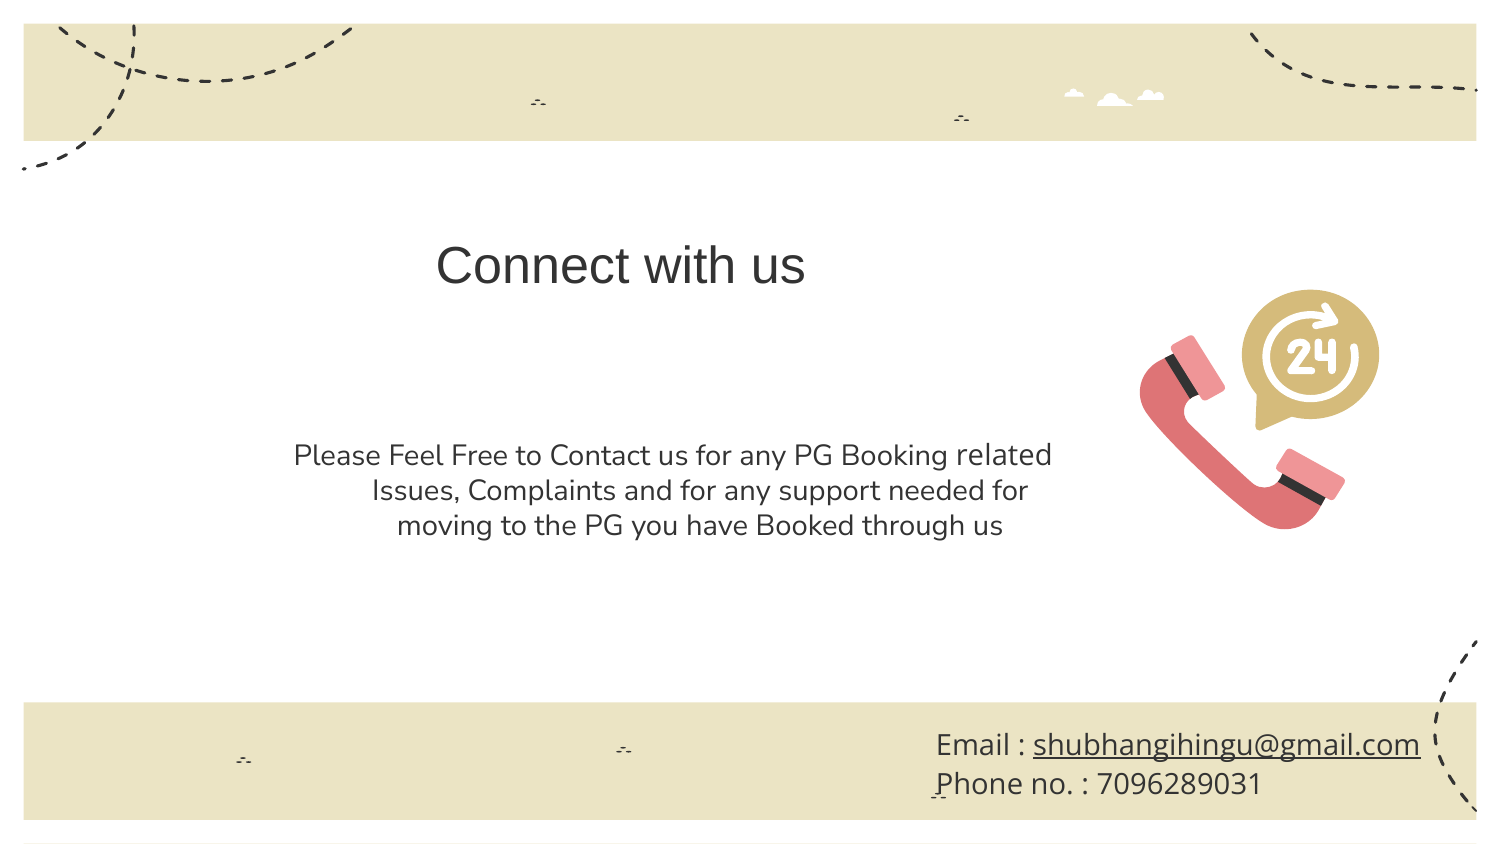

# Connect with us

Please Feel Free to Contact us for any PG Booking related Issues, Complaints and for any support needed for moving to the PG you have Booked through us
Email : shubhangihingu@gmail.com
Phone no. : 7096289031